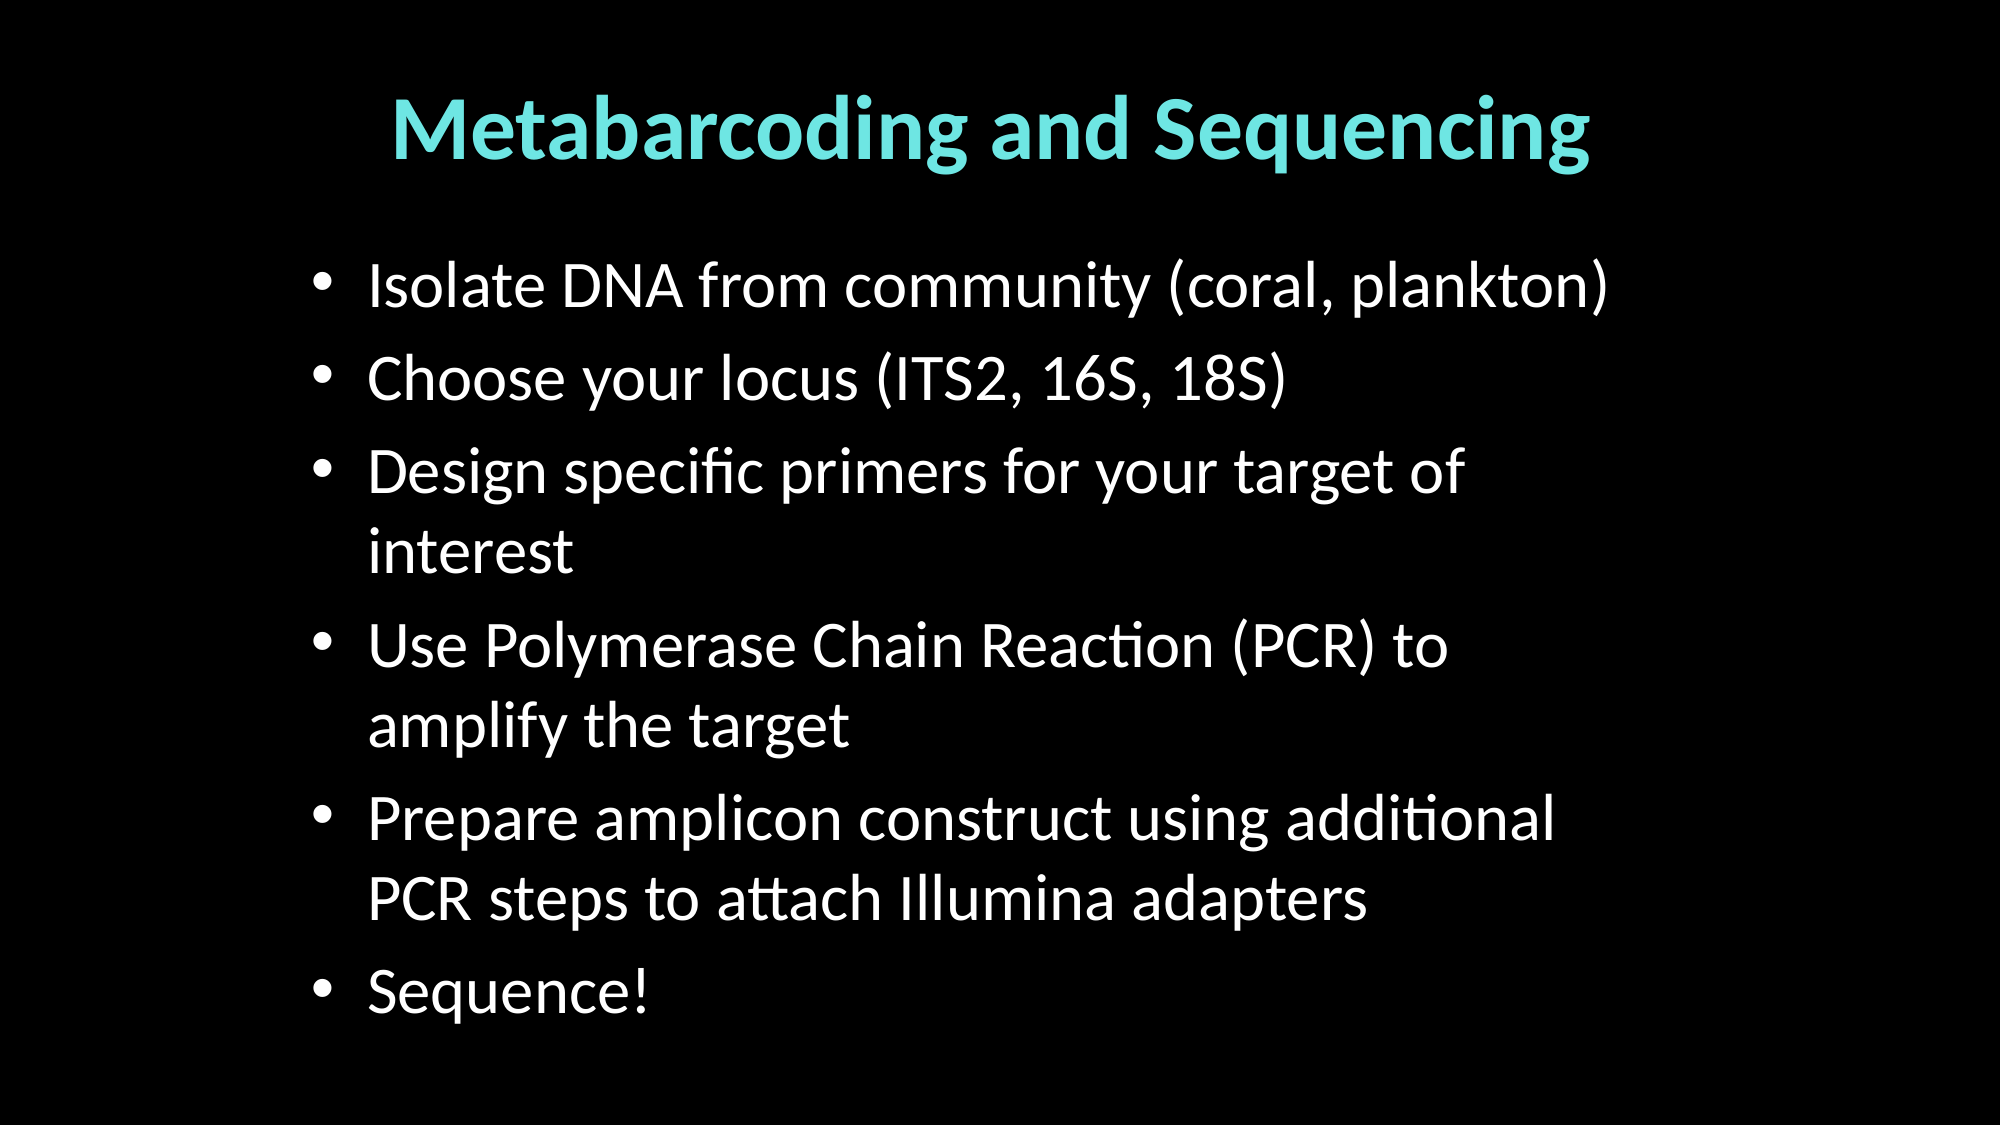

# Metabarcoding and Sequencing
Isolate DNA from community (coral, plankton)
Choose your locus (ITS2, 16S, 18S)
Design specific primers for your target of interest
Use Polymerase Chain Reaction (PCR) to amplify the target
Prepare amplicon construct using additional PCR steps to attach Illumina adapters
Sequence!